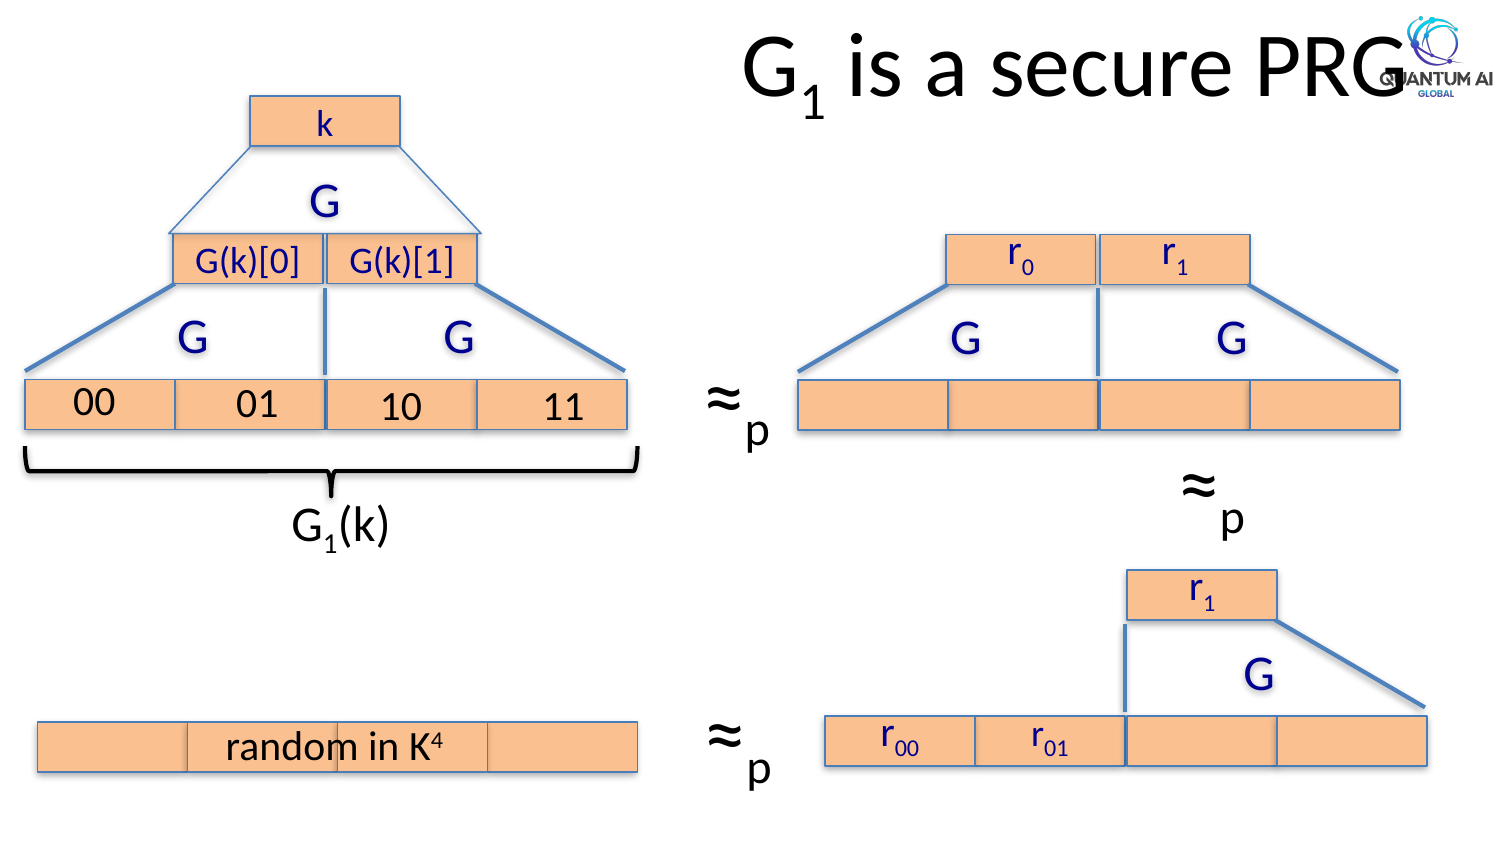

# G1 is a secure PRG
k
G
G(k)[0]
G(k)[1]
G

G

00
01
10
11

G1(k)
r0
r1
G

G

≈p
≈p
r1

r01
r00
G

≈p
random in K4